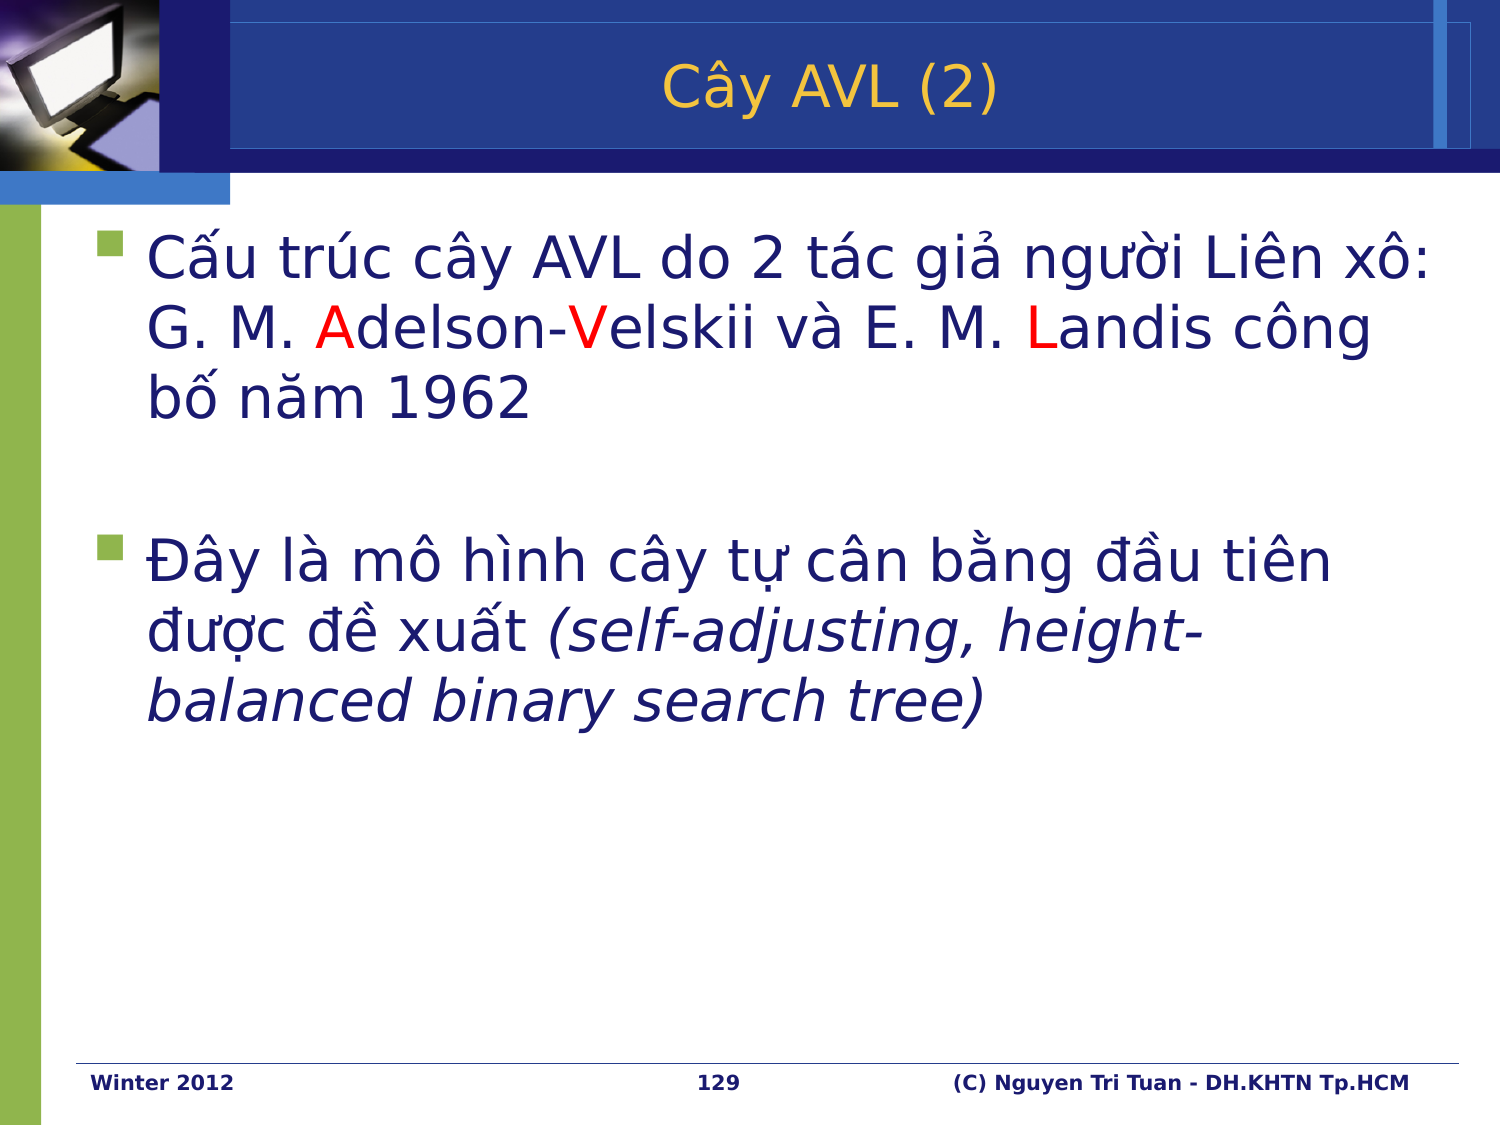

# Cây AVL (2)
Cấu trúc cây AVL do 2 tác giả người Liên xô: G. M. Adelson-Velskii và E. M. Landis công bố năm 1962

Đây là mô hình cây tự cân bằng đầu tiên được đề xuất (self-adjusting, height-balanced binary search tree)

Winter 2012
129
(C) Nguyen Tri Tuan - DH.KHTN Tp.HCM